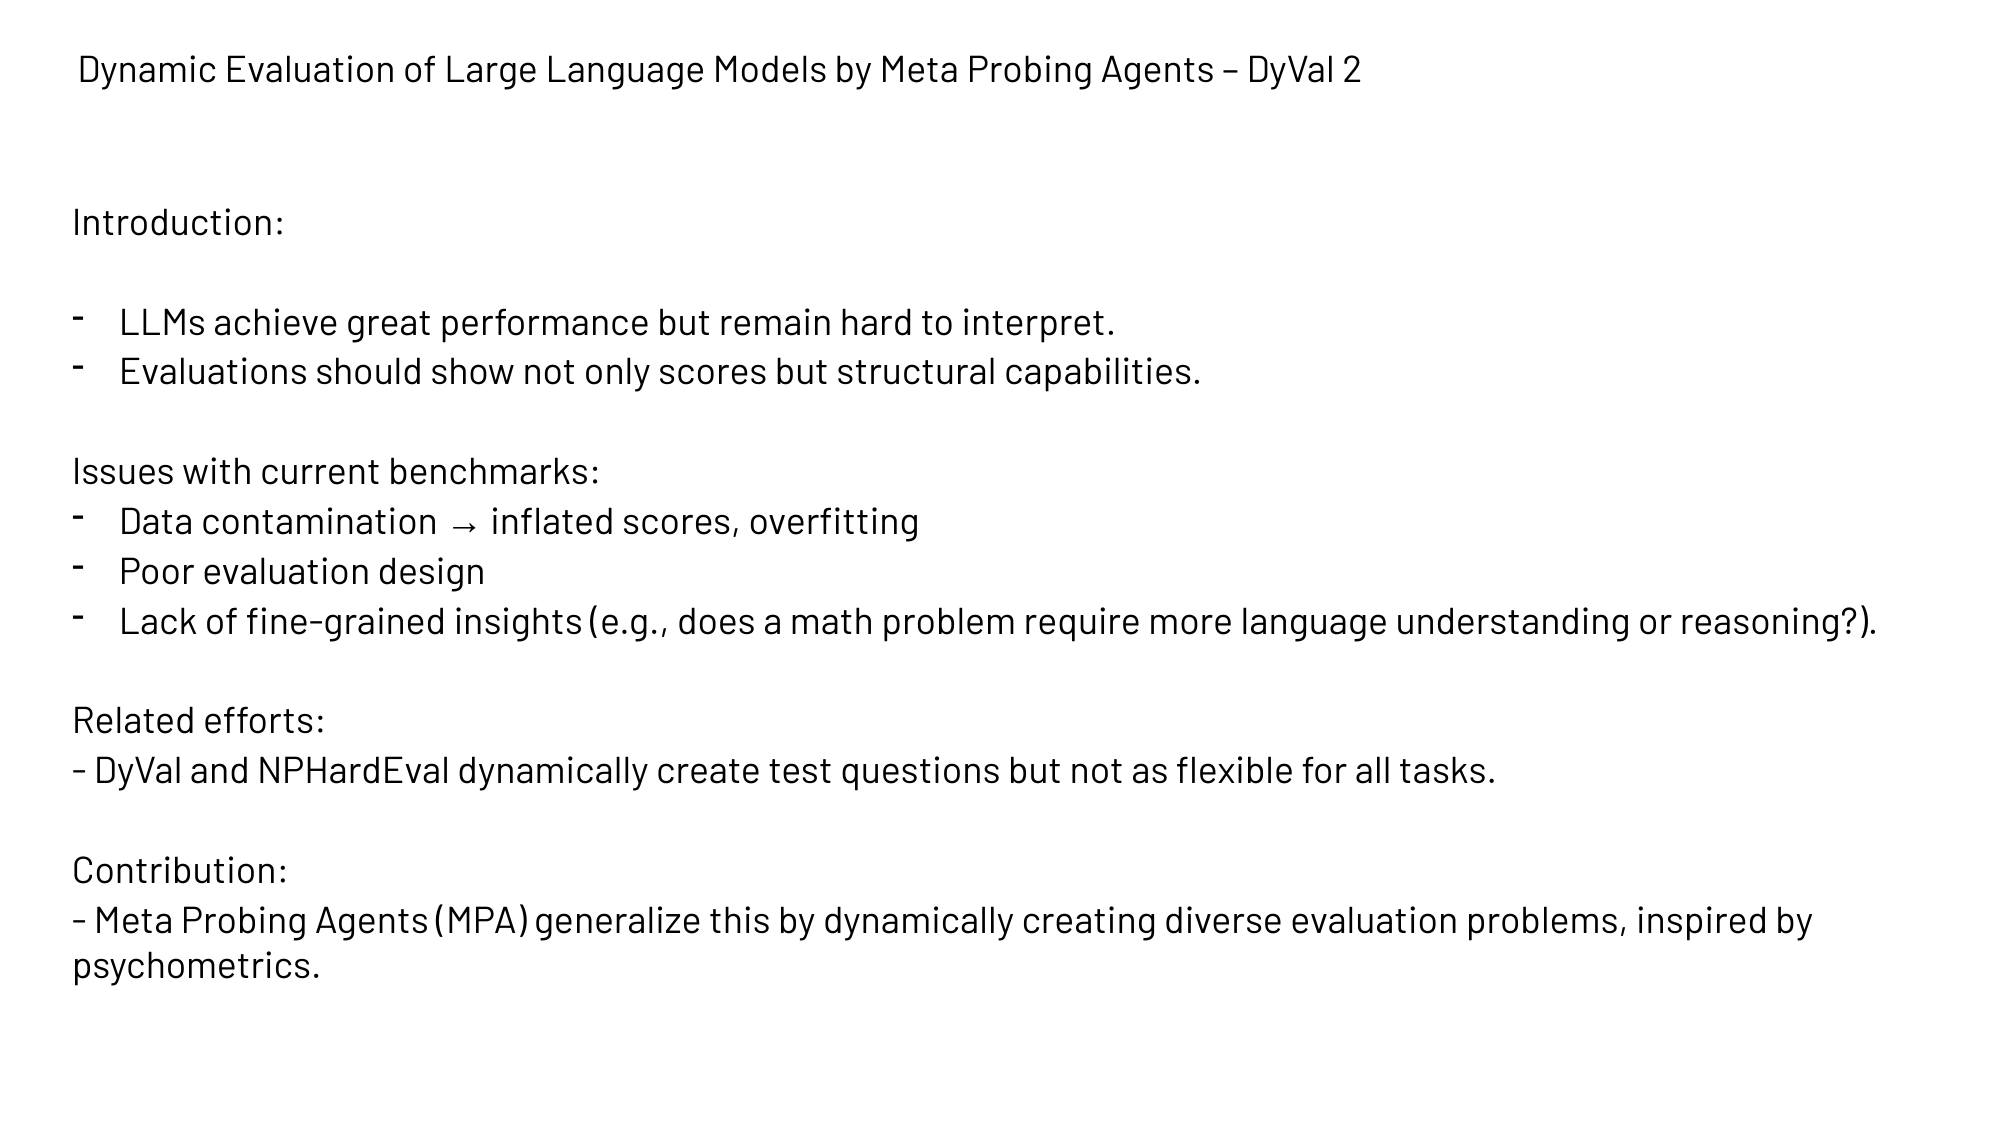

Dynamic Evaluation of Large Language Models by Meta Probing Agents – DyVal 2
Introduction:

LLMs achieve great performance but remain hard to interpret.
Evaluations should show not only scores but structural capabilities.

Issues with current benchmarks:
Data contamination → inflated scores, overfitting
Poor evaluation design
Lack of fine-grained insights (e.g., does a math problem require more language understanding or reasoning?).

Related efforts:
- DyVal and NPHardEval dynamically create test questions but not as flexible for all tasks.

Contribution:
- Meta Probing Agents (MPA) generalize this by dynamically creating diverse evaluation problems, inspired by psychometrics.